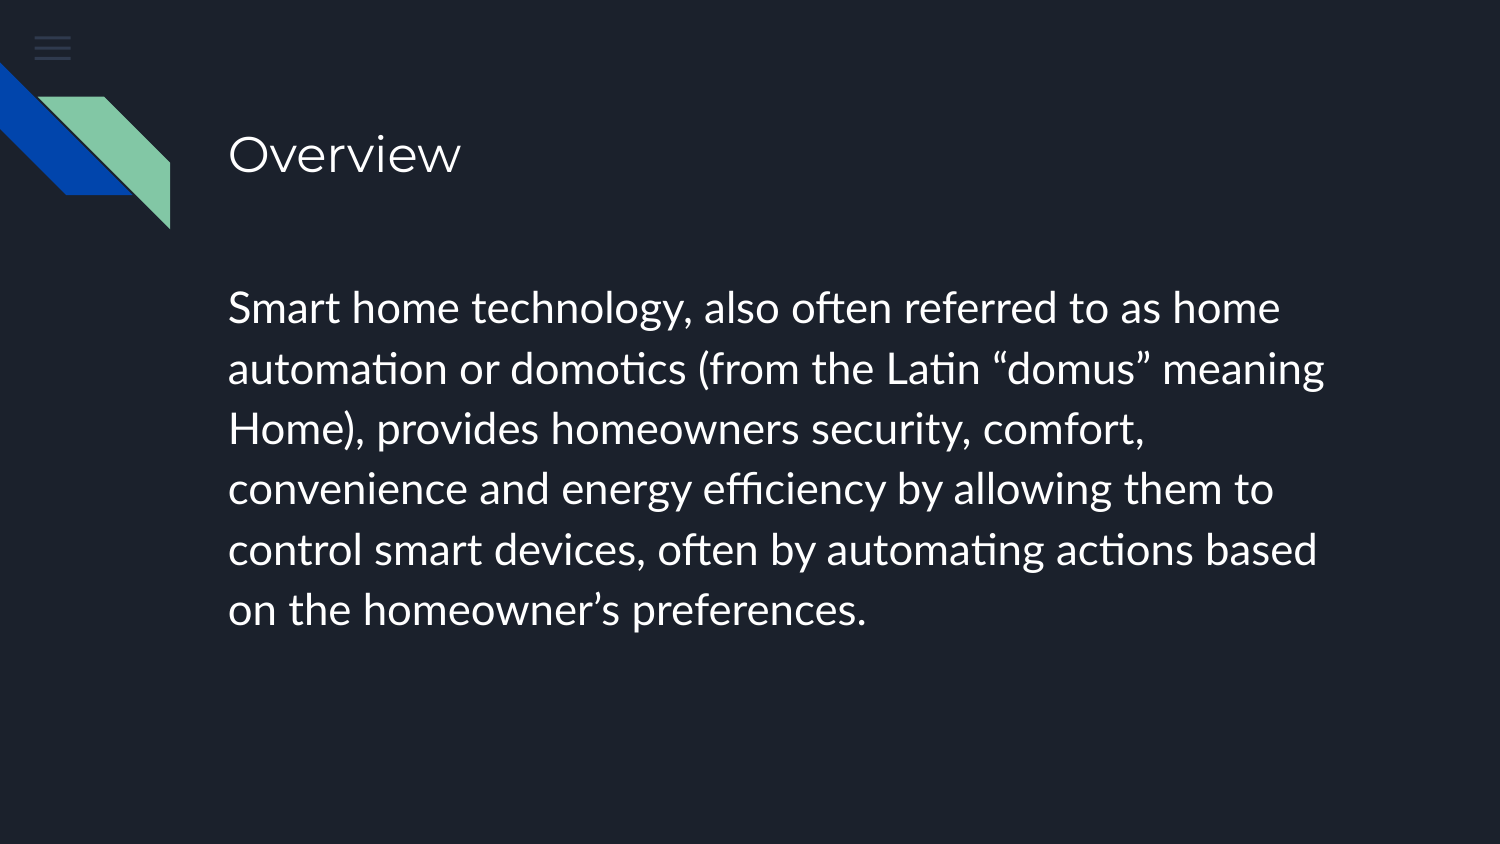

# Overview
Smart home technology, also often referred to as home automation or domotics (from the Latin “domus” meaning Home), provides homeowners security, comfort, convenience and energy efficiency by allowing them to control smart devices, often by automating actions based on the homeowner’s preferences.